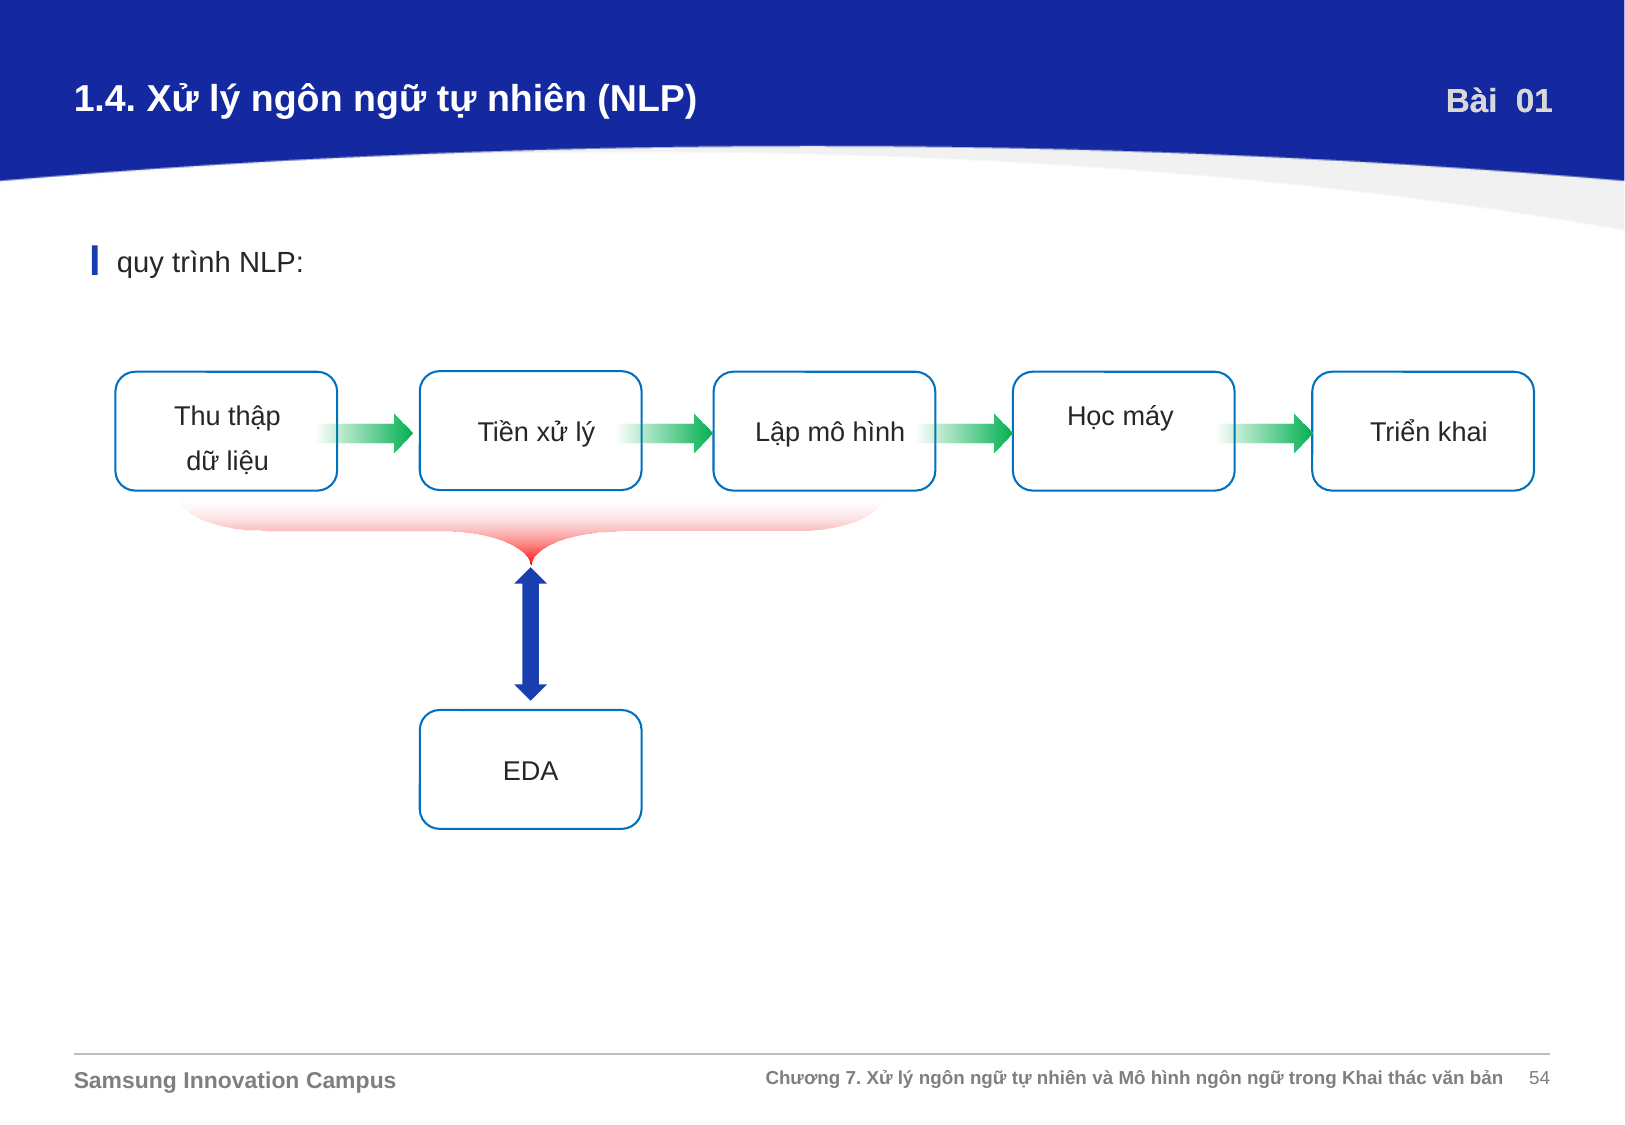

1.4. Xử lý ngôn ngữ tự nhiên (NLP)
Bài  01
Bài  01

quy trình NLP:

Tiền xử lý​

Thu thập​
dữ liệu​
Học máy​

Lập mô hình​
Triển khai​

EDA